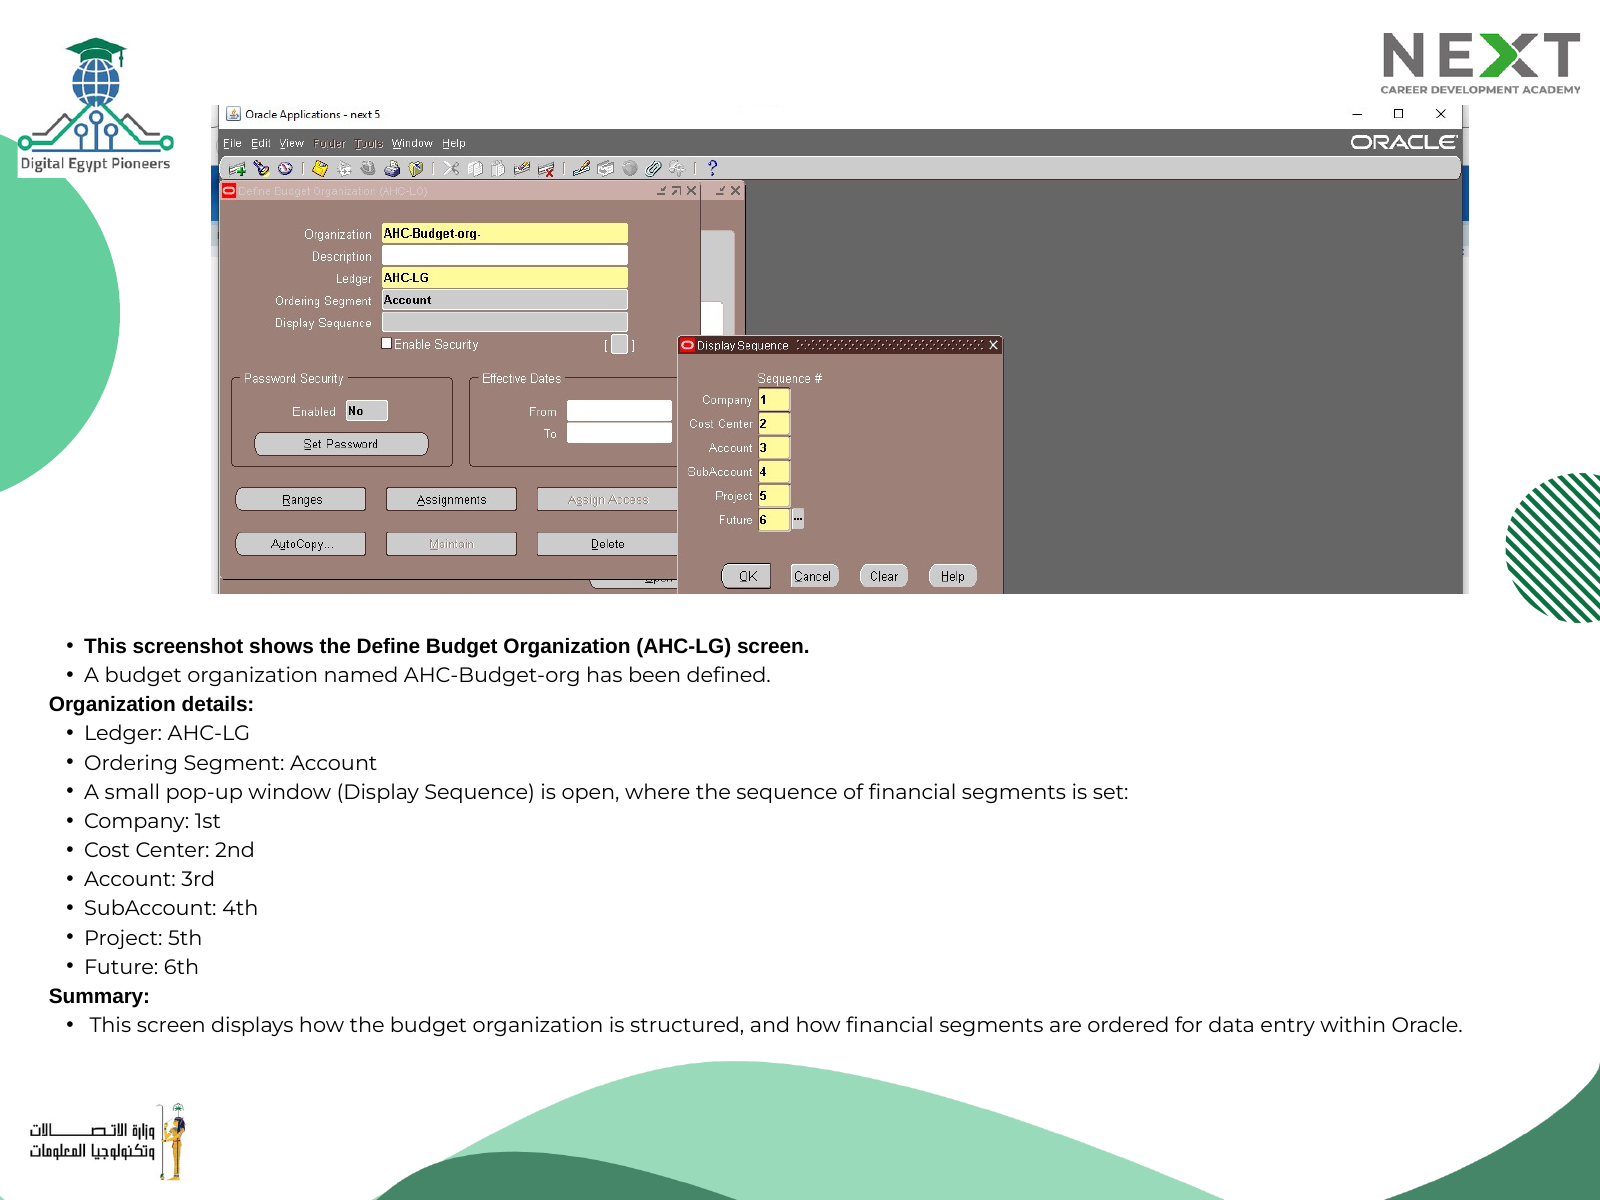

This screenshot shows the Define Budget Organization (AHC-LG) screen.
A budget organization named AHC-Budget-org has been defined.
Organization details:
Ledger: AHC-LG
Ordering Segment: Account
A small pop-up window (Display Sequence) is open, where the sequence of financial segments is set:
Company: 1st
Cost Center: 2nd
Account: 3rd
SubAccount: 4th
Project: 5th
Future: 6th
Summary:
 This screen displays how the budget organization is structured, and how financial segments are ordered for data entry within Oracle.